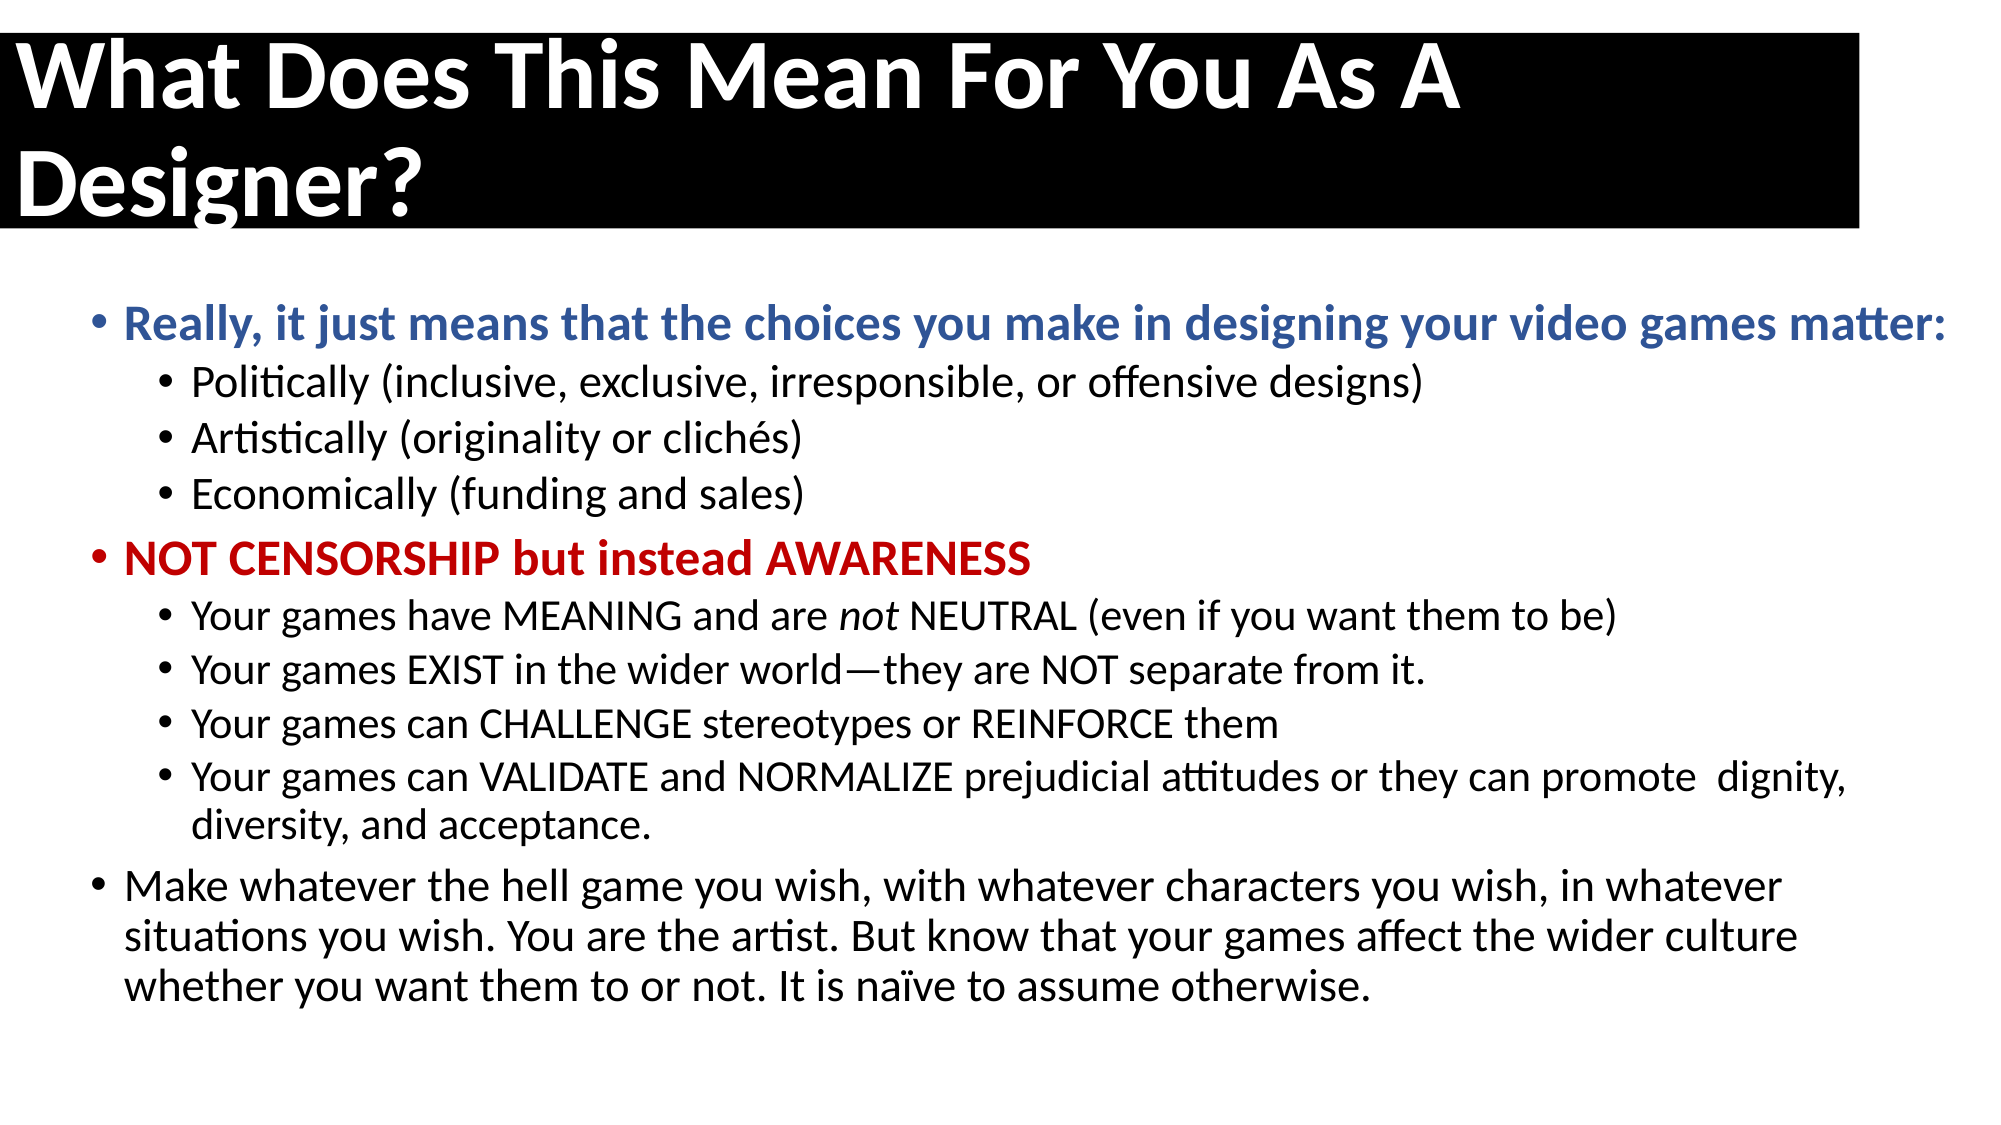

# What Does This Mean For You As A Designer?
Really, it just means that the choices you make in designing your video games matter:
Politically (inclusive, exclusive, irresponsible, or offensive designs)
Artistically (originality or clichés)
Economically (funding and sales)
NOT CENSORSHIP but instead AWARENESS
Your games have MEANING and are not NEUTRAL (even if you want them to be)
Your games EXIST in the wider world—they are NOT separate from it.
Your games can CHALLENGE stereotypes or REINFORCE them
Your games can VALIDATE and NORMALIZE prejudicial attitudes or they can promote  dignity, diversity, and acceptance.
Make whatever the hell game you wish, with whatever characters you wish, in whatever situations you wish. You are the artist. But know that your games affect the wider culture whether you want them to or not. It is naïve to assume otherwise.